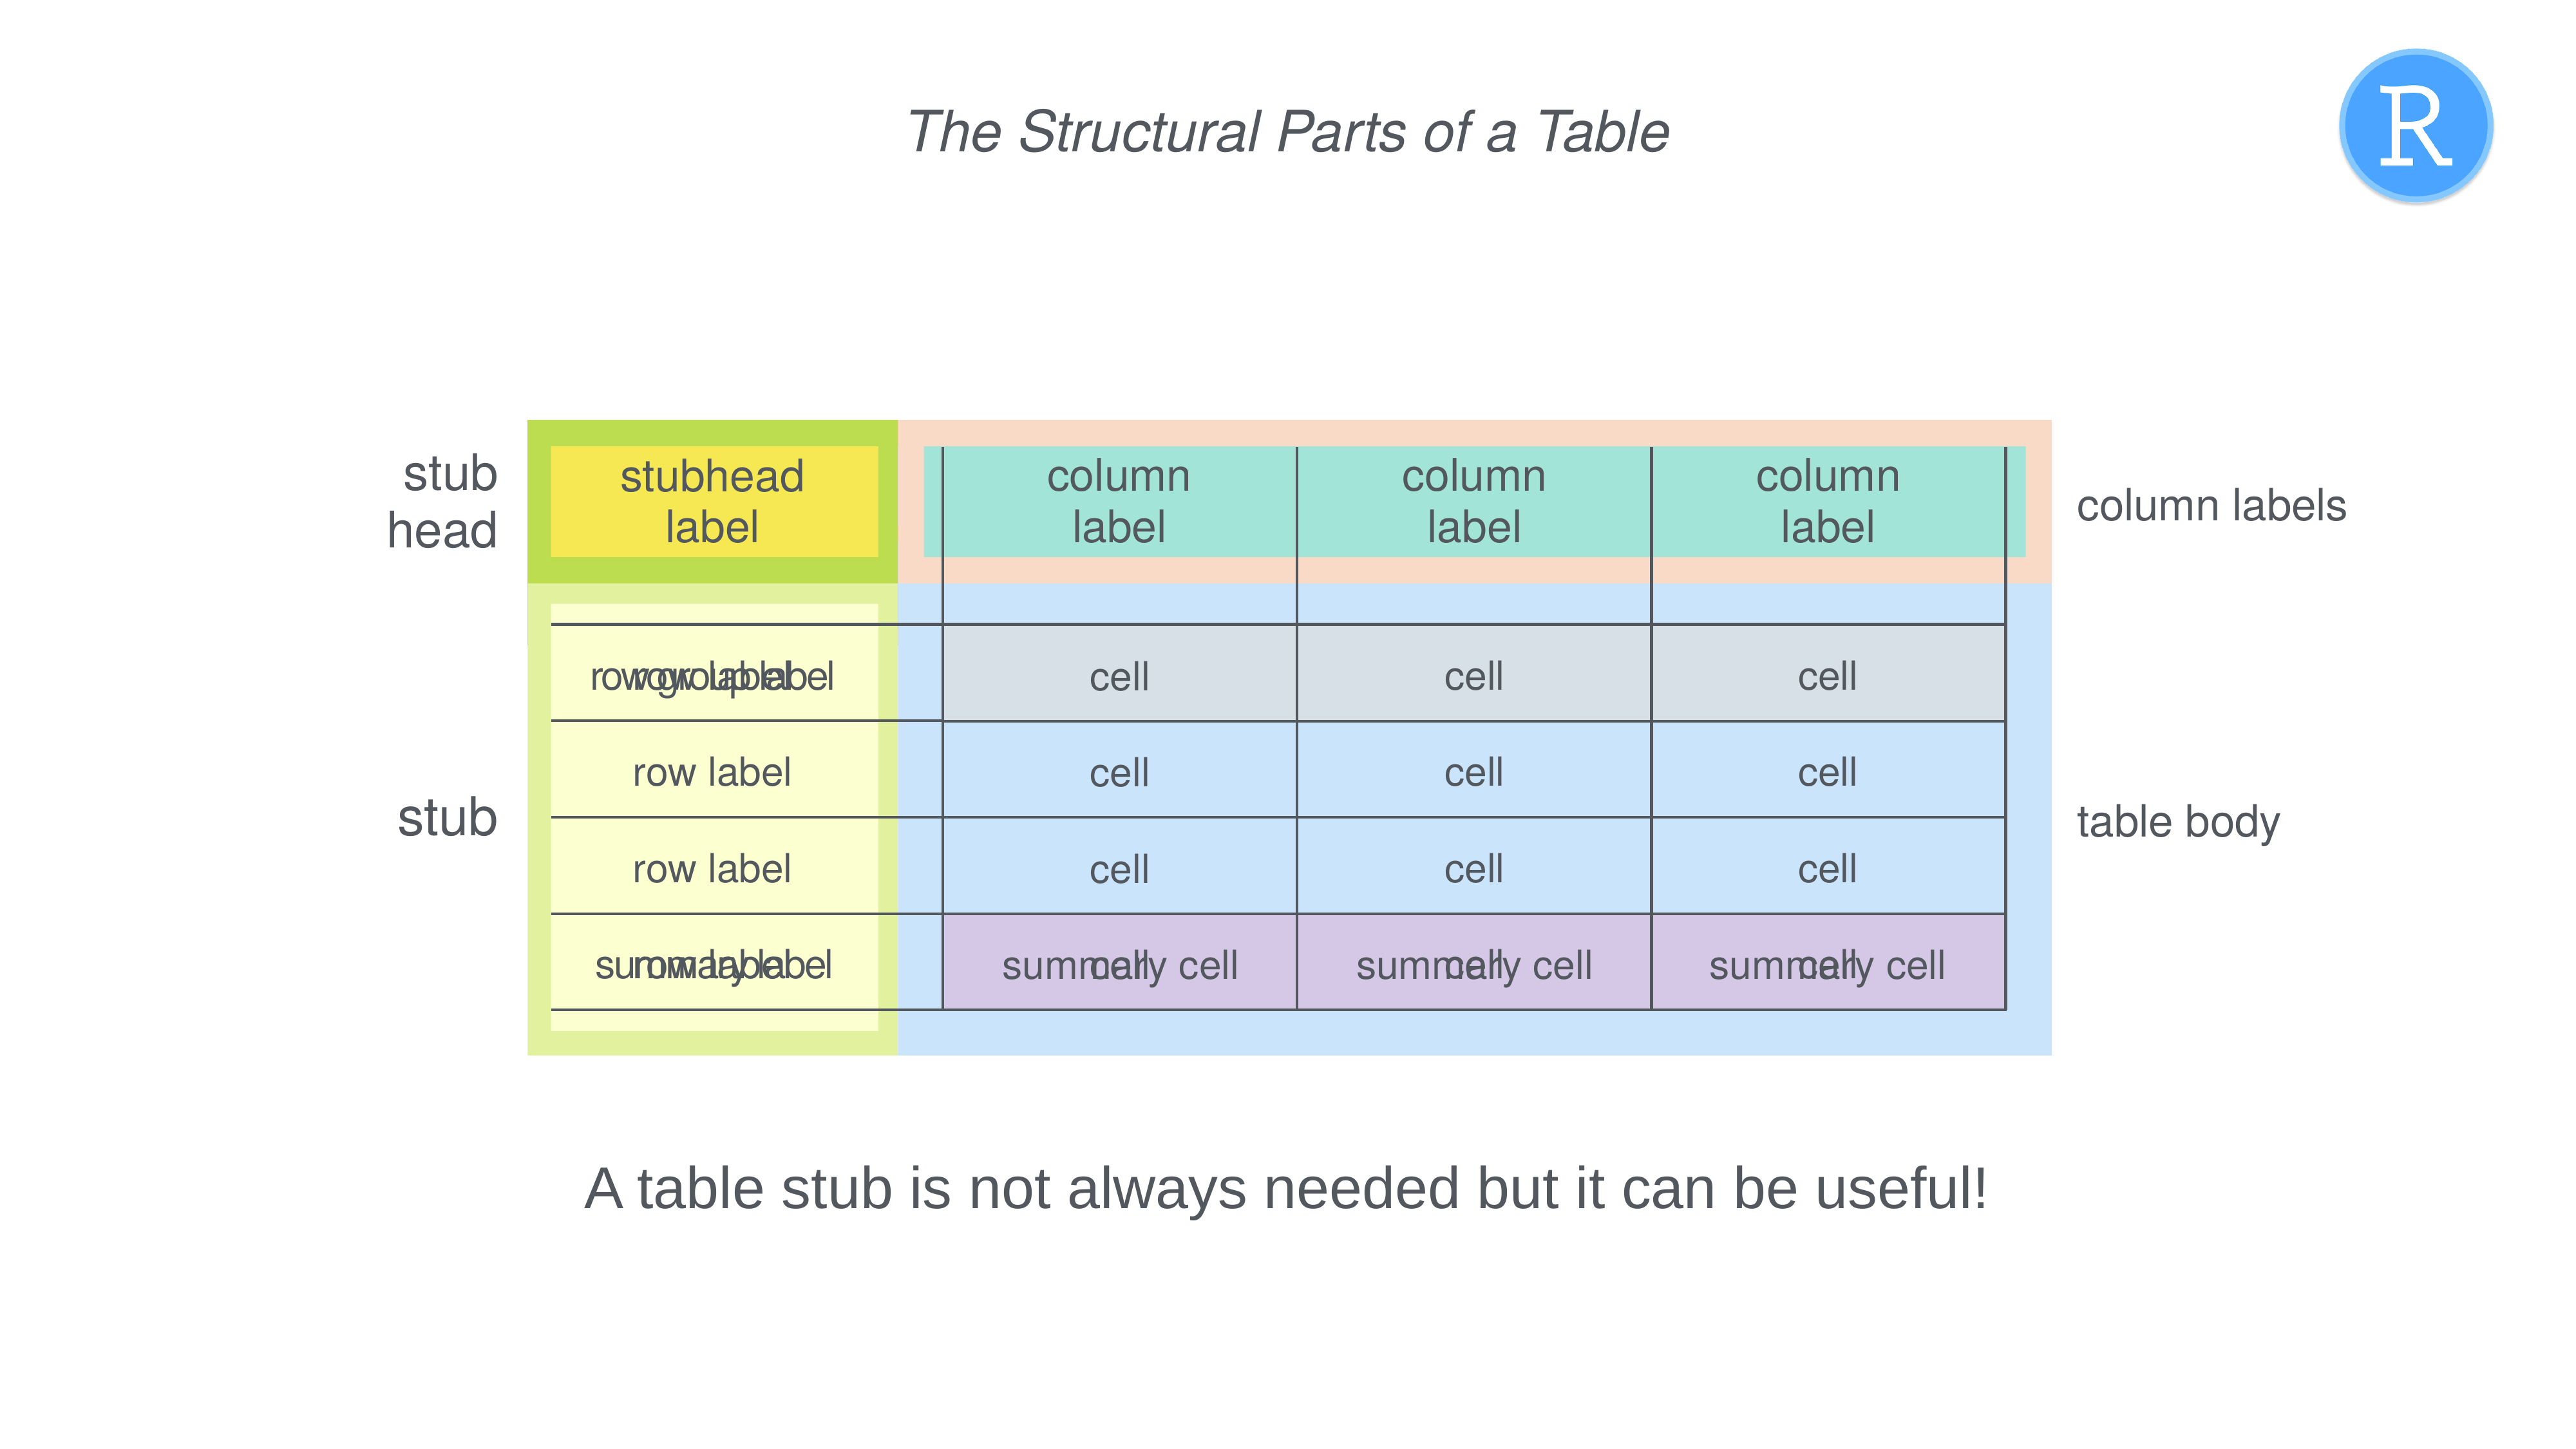

The Structural Parts of a Table

title

subtitle
stub
head
column
label
column
label
column
label
stubhead label

column labels

row group label
row label
cell
cell
cell

row label
cell
cell
cell
stub
table body

row label
cell
cell
cell

summary label
row label
cell
cell
summary cell
summary cell
summary cell
cell

A table stub is not always needed but it can be useful!